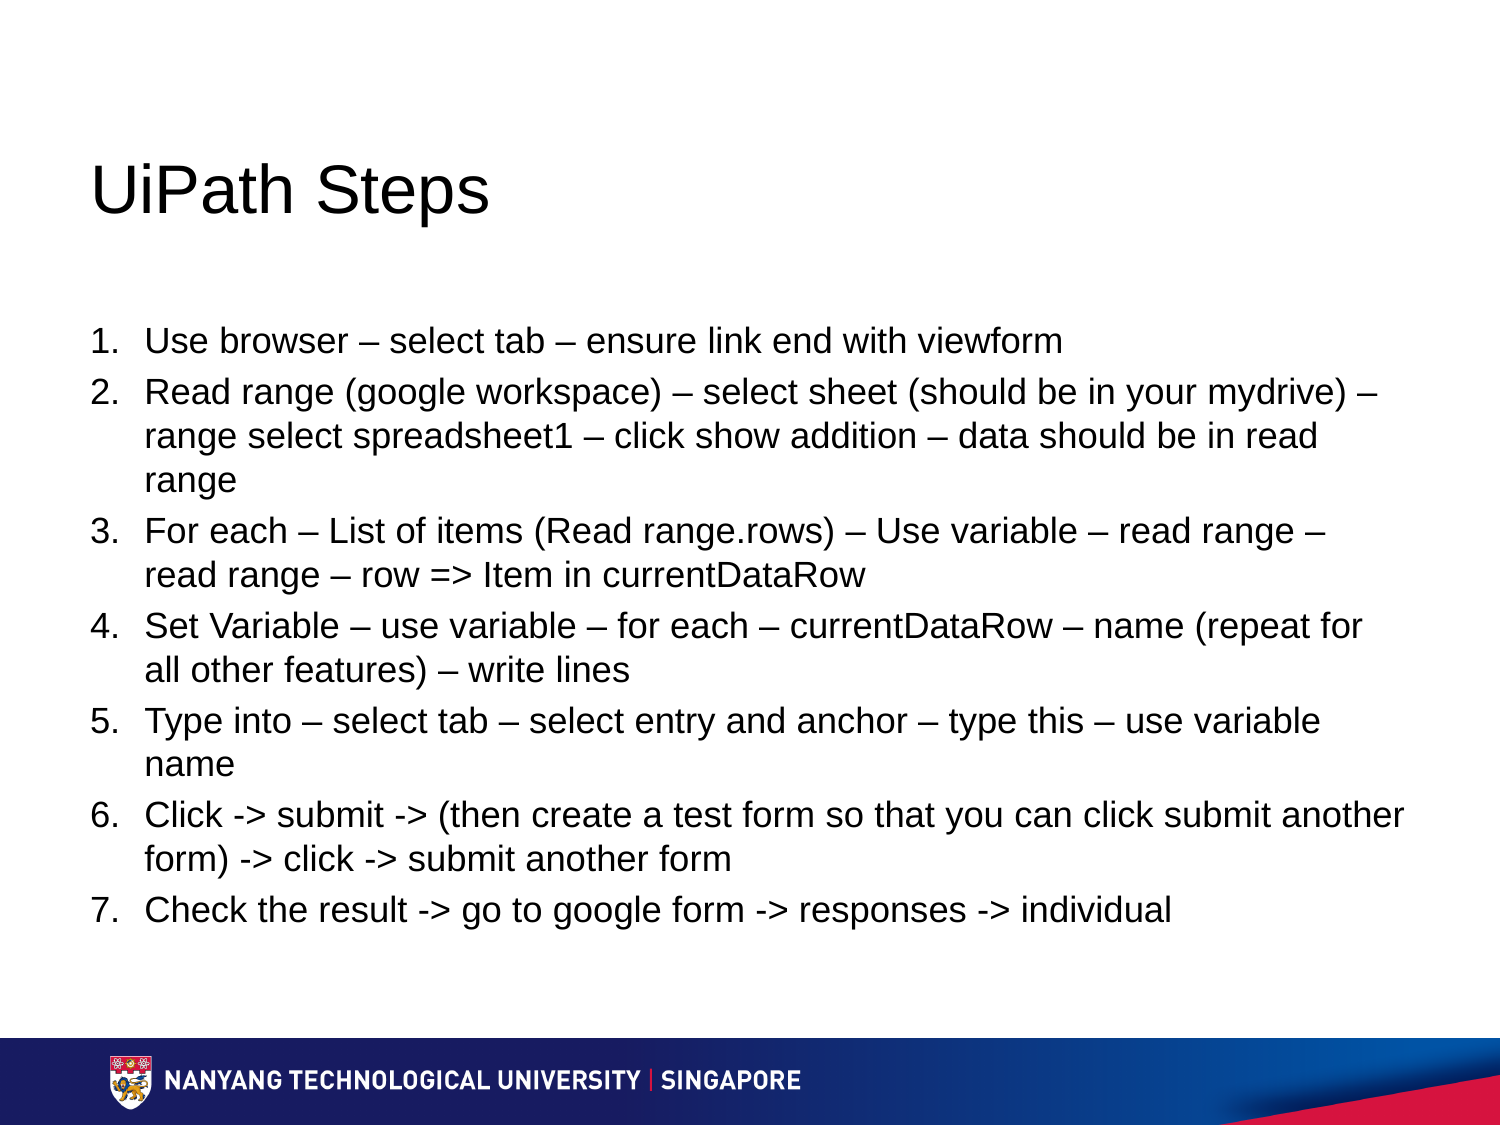

# UiPath Steps
Use browser – select tab – ensure link end with viewform
Read range (google workspace) – select sheet (should be in your mydrive) – range select spreadsheet1 – click show addition – data should be in read range
For each – List of items (Read range.rows) – Use variable – read range – read range – row => Item in currentDataRow
Set Variable – use variable – for each – currentDataRow – name (repeat for all other features) – write lines
Type into – select tab – select entry and anchor – type this – use variable name
Click -> submit -> (then create a test form so that you can click submit another form) -> click -> submit another form
Check the result -> go to google form -> responses -> individual